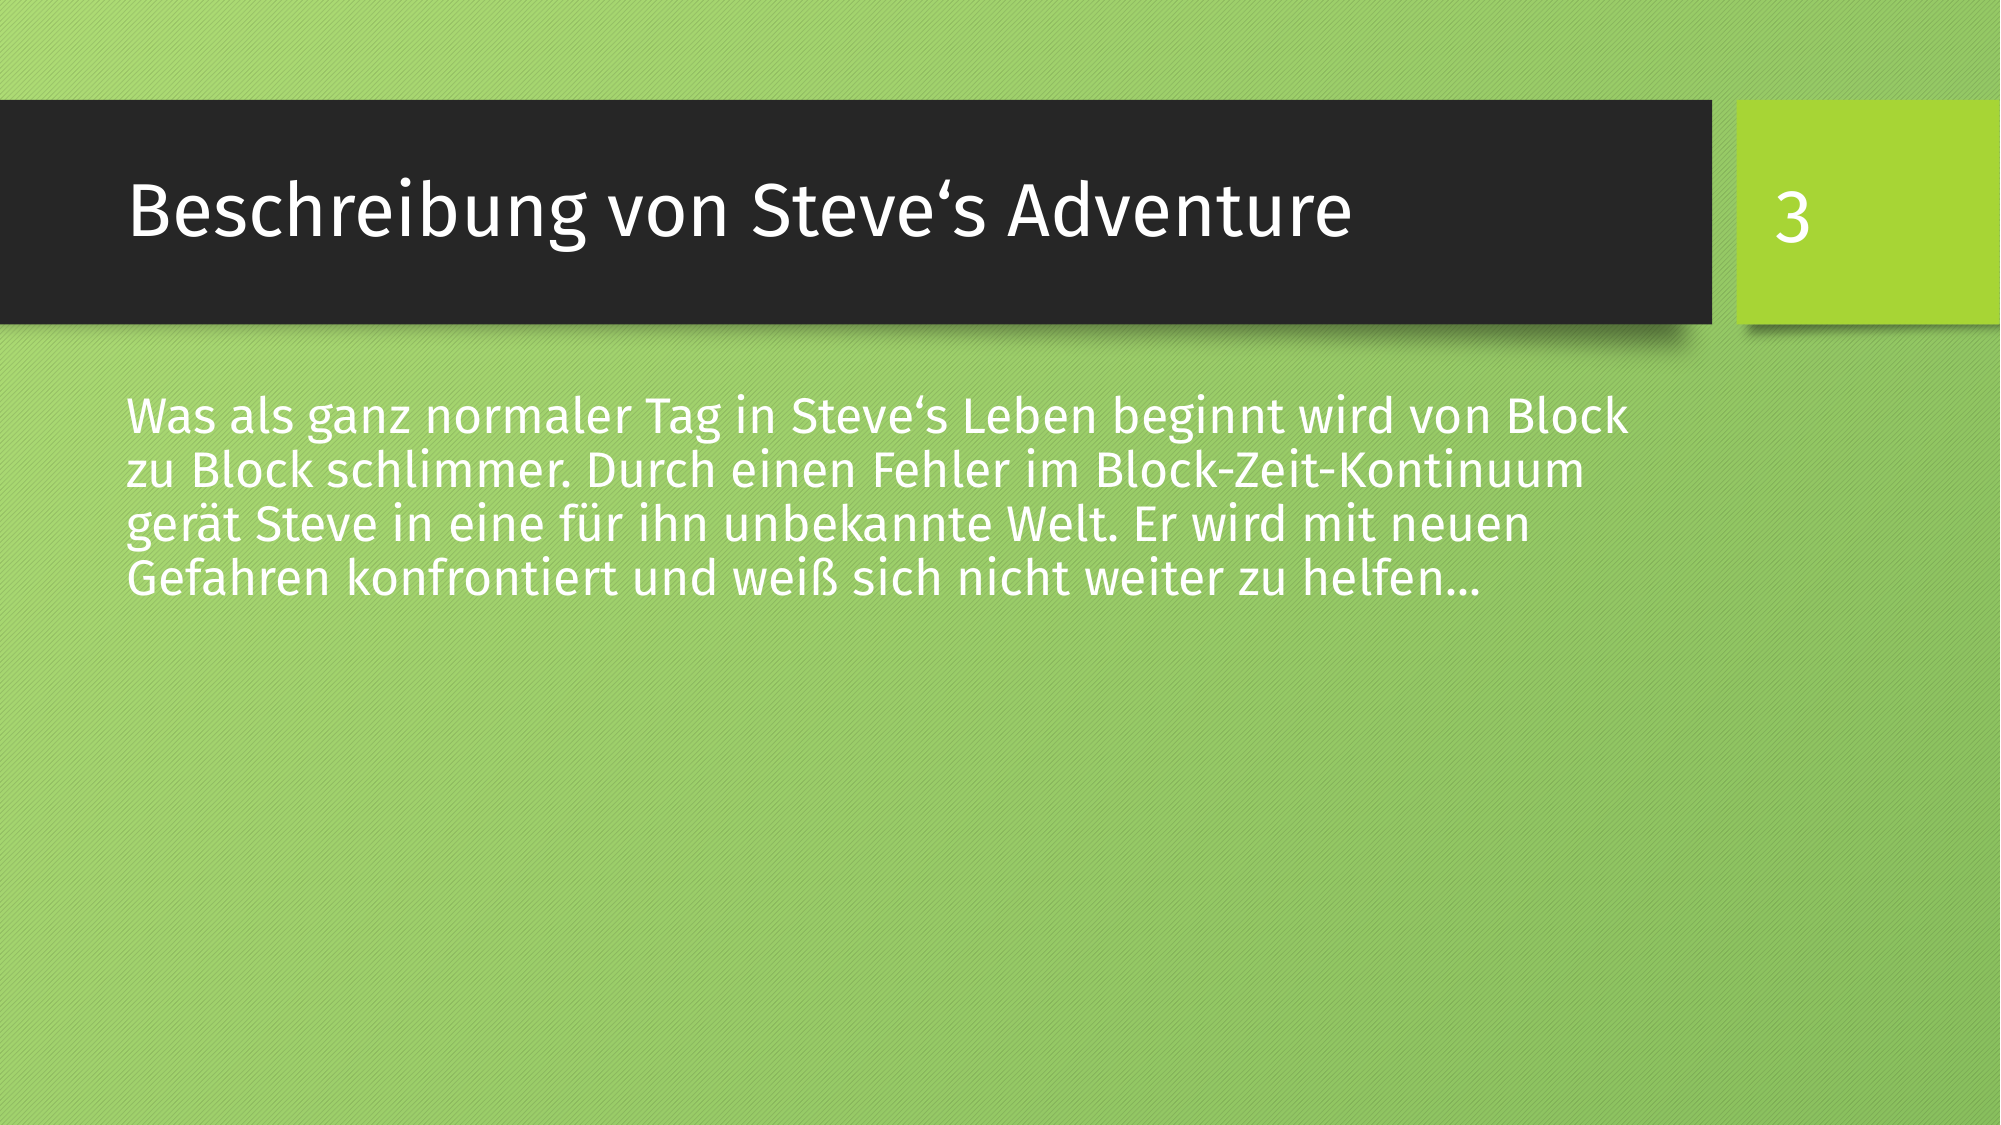

3
# Beschreibung von Steve‘s Adventure
Was als ganz normaler Tag in Steve‘s Leben beginnt wird von Block zu Block schlimmer. Durch einen Fehler im Block-Zeit-Kontinuum gerät Steve in eine für ihn unbekannte Welt. Er wird mit neuen Gefahren konfrontiert und weiß sich nicht weiter zu helfen...